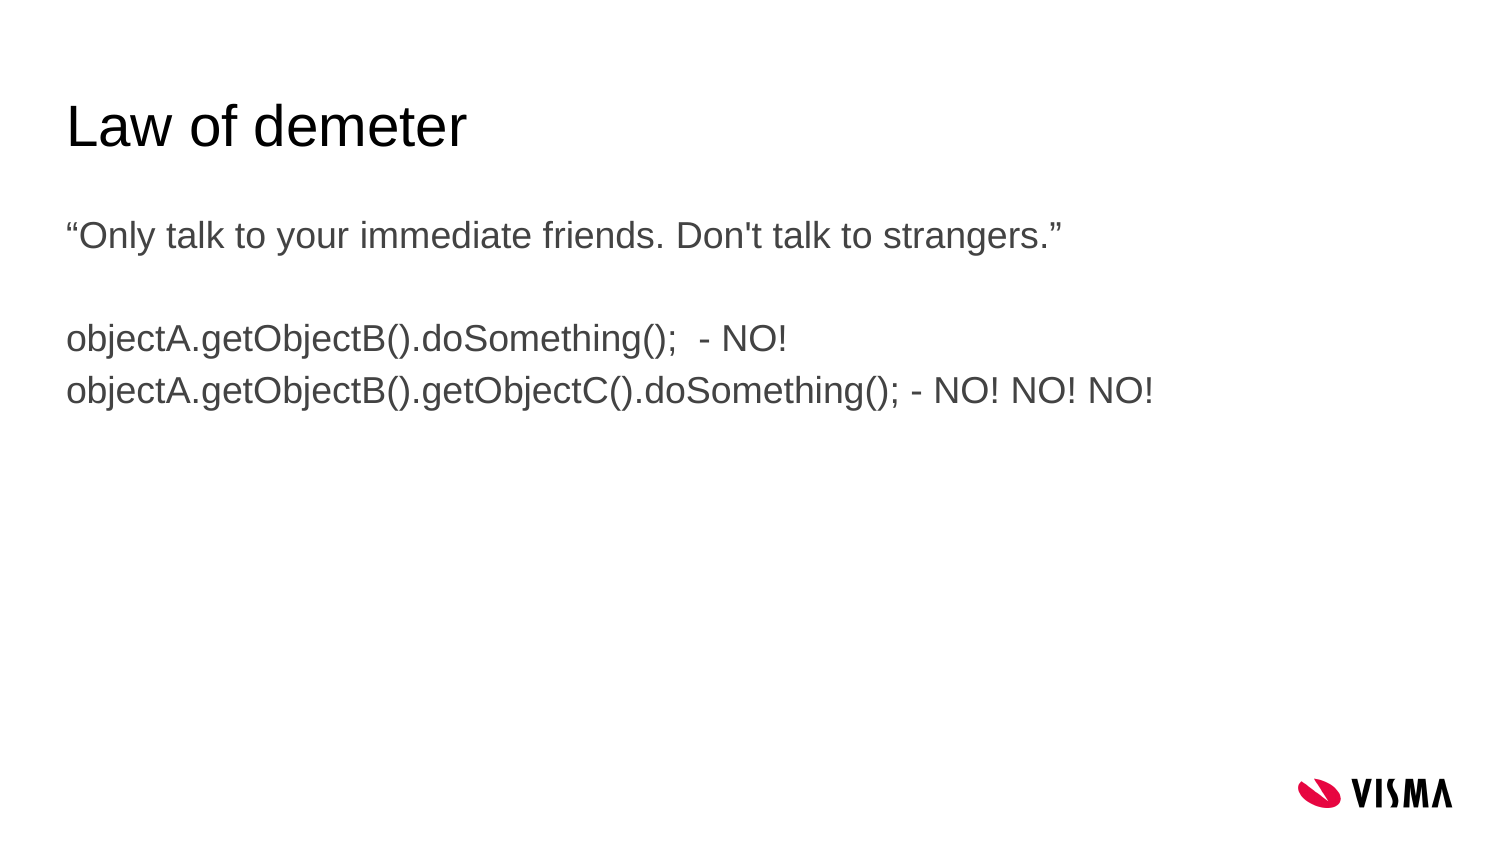

# Law of demeter
“Only talk to your immediate friends. Don't talk to strangers.”

objectA.getObjectB().doSomething();  - NO!
objectA.getObjectB().getObjectC().doSomething(); - NO! NO! NO!